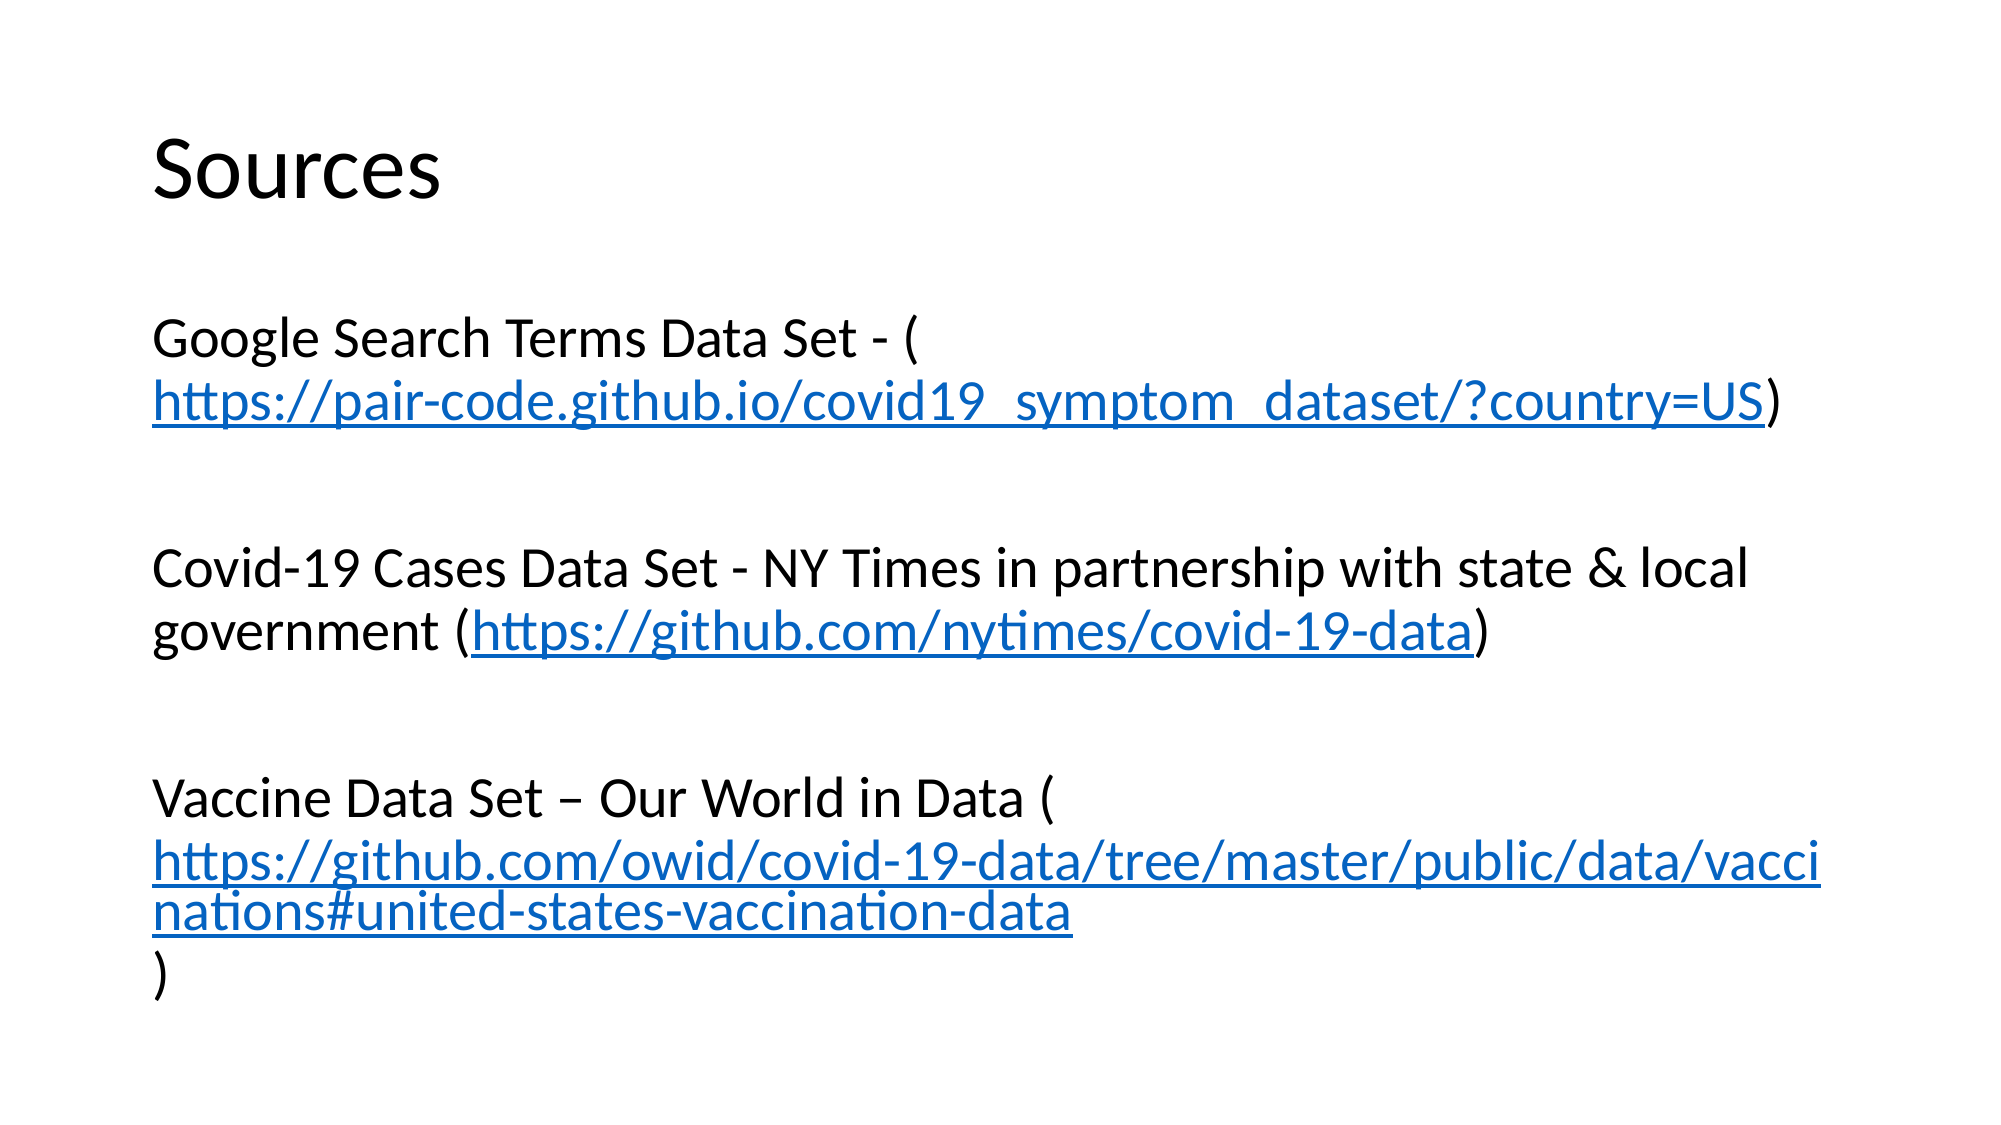

# Sources
Google Search Terms Data Set - (https://pair-code.github.io/covid19_symptom_dataset/?country=US)

Covid-19 Cases Data Set - NY Times in partnership with state & local government (https://github.com/nytimes/covid-19-data)

Vaccine Data Set – Our World in Data (https://github.com/owid/covid-19-data/tree/master/public/data/vaccinations#united-states-vaccination-data)